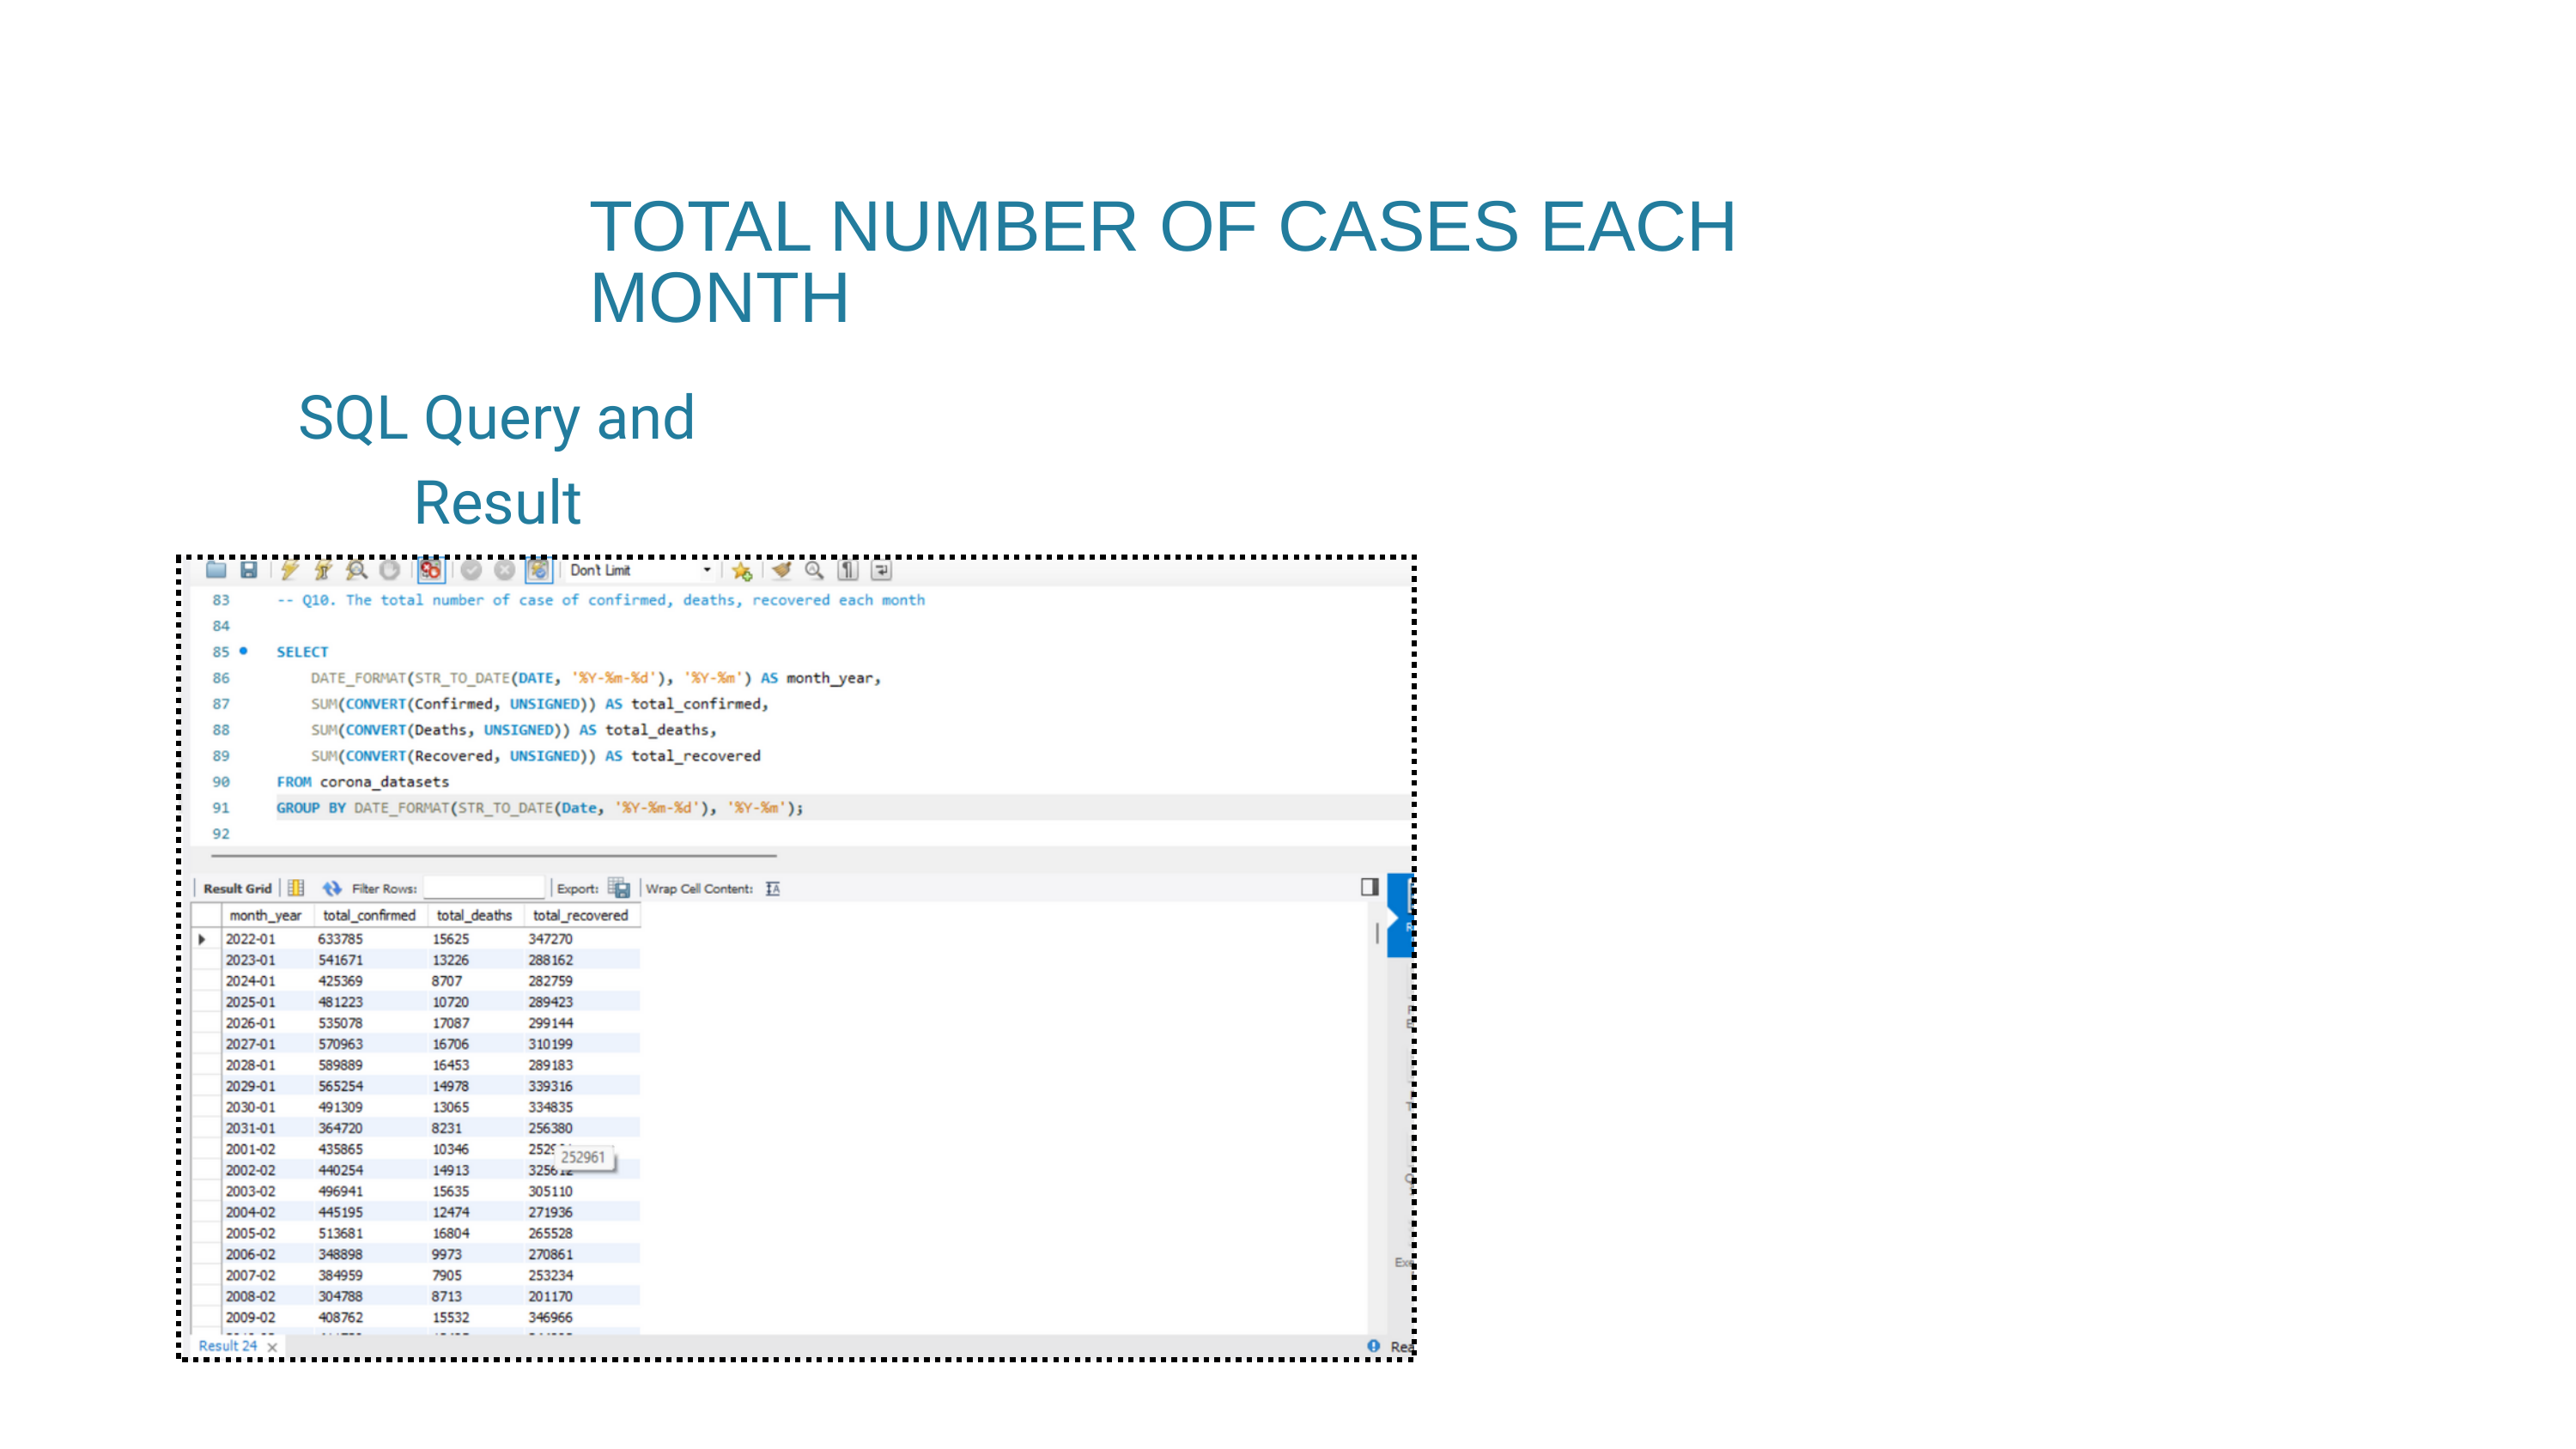

TOTAL NUMBER OF CASES EACH MONTH
SQL Query and Result